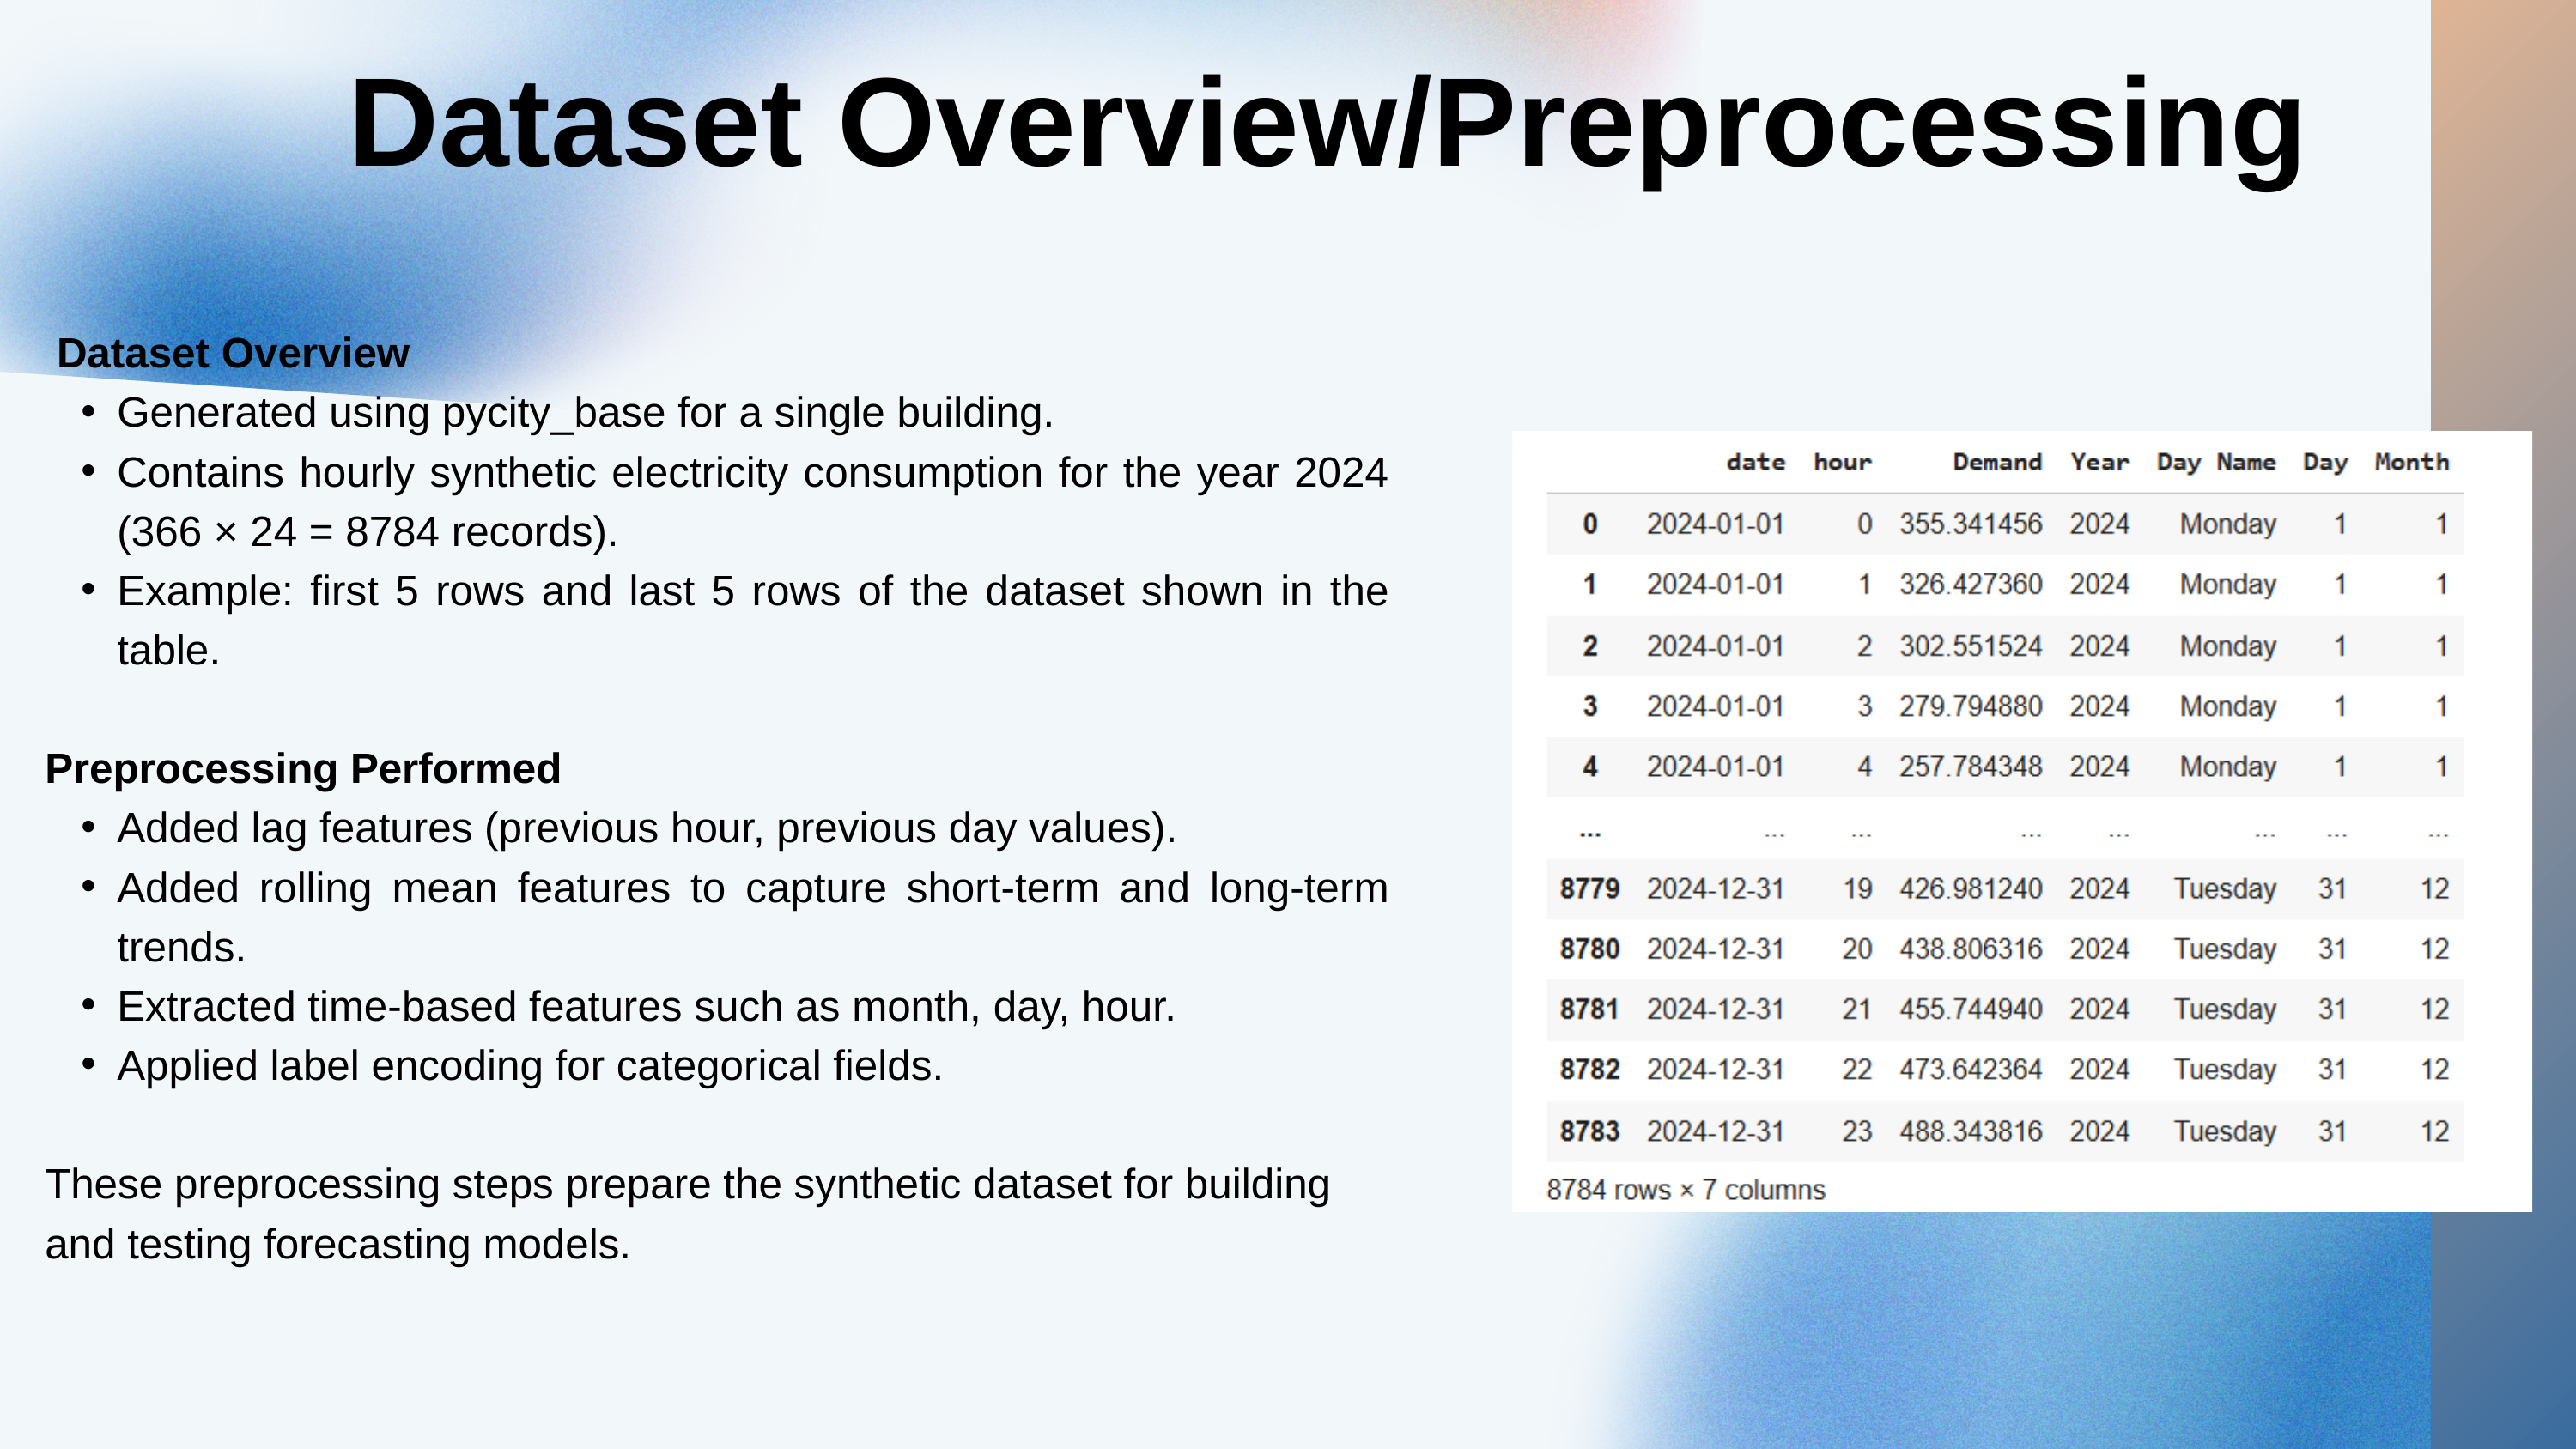

Dataset Overview/Preprocessing
 Dataset Overview
Generated using pycity_base for a single building.
Contains hourly synthetic electricity consumption for the year 2024 (366 × 24 = 8784 records).
Example: first 5 rows and last 5 rows of the dataset shown in the table.

Preprocessing Performed
Added lag features (previous hour, previous day values).
Added rolling mean features to capture short-term and long-term trends.
Extracted time-based features such as month, day, hour.
Applied label encoding for categorical fields.

These preprocessing steps prepare the synthetic dataset for building and testing forecasting models.